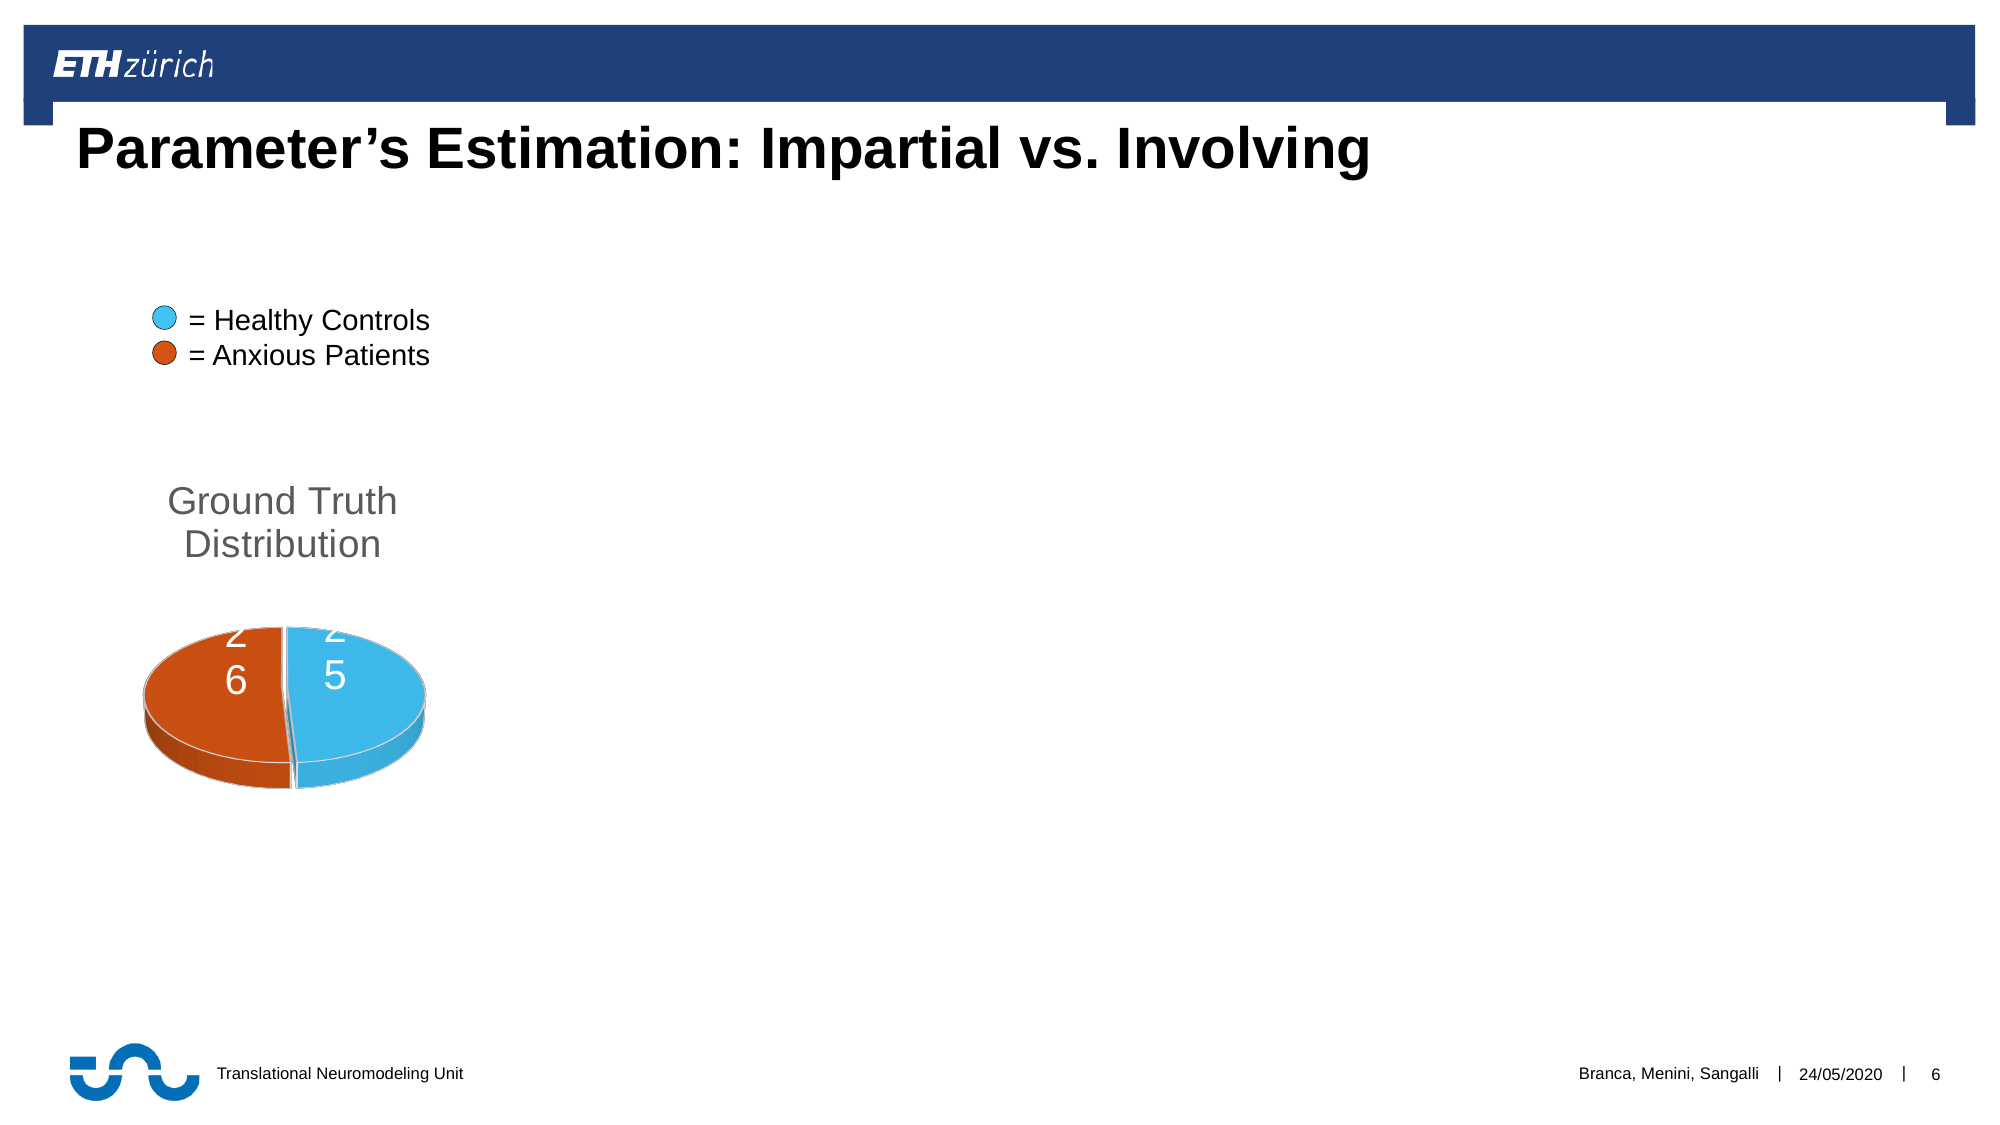

# Parameter’s Estimation: Impartial vs. Involving
    = Healthy Controls
    = Anxious Patients

[unsupported chart]

Branca, Menini, Sangalli
24/05/2020
6